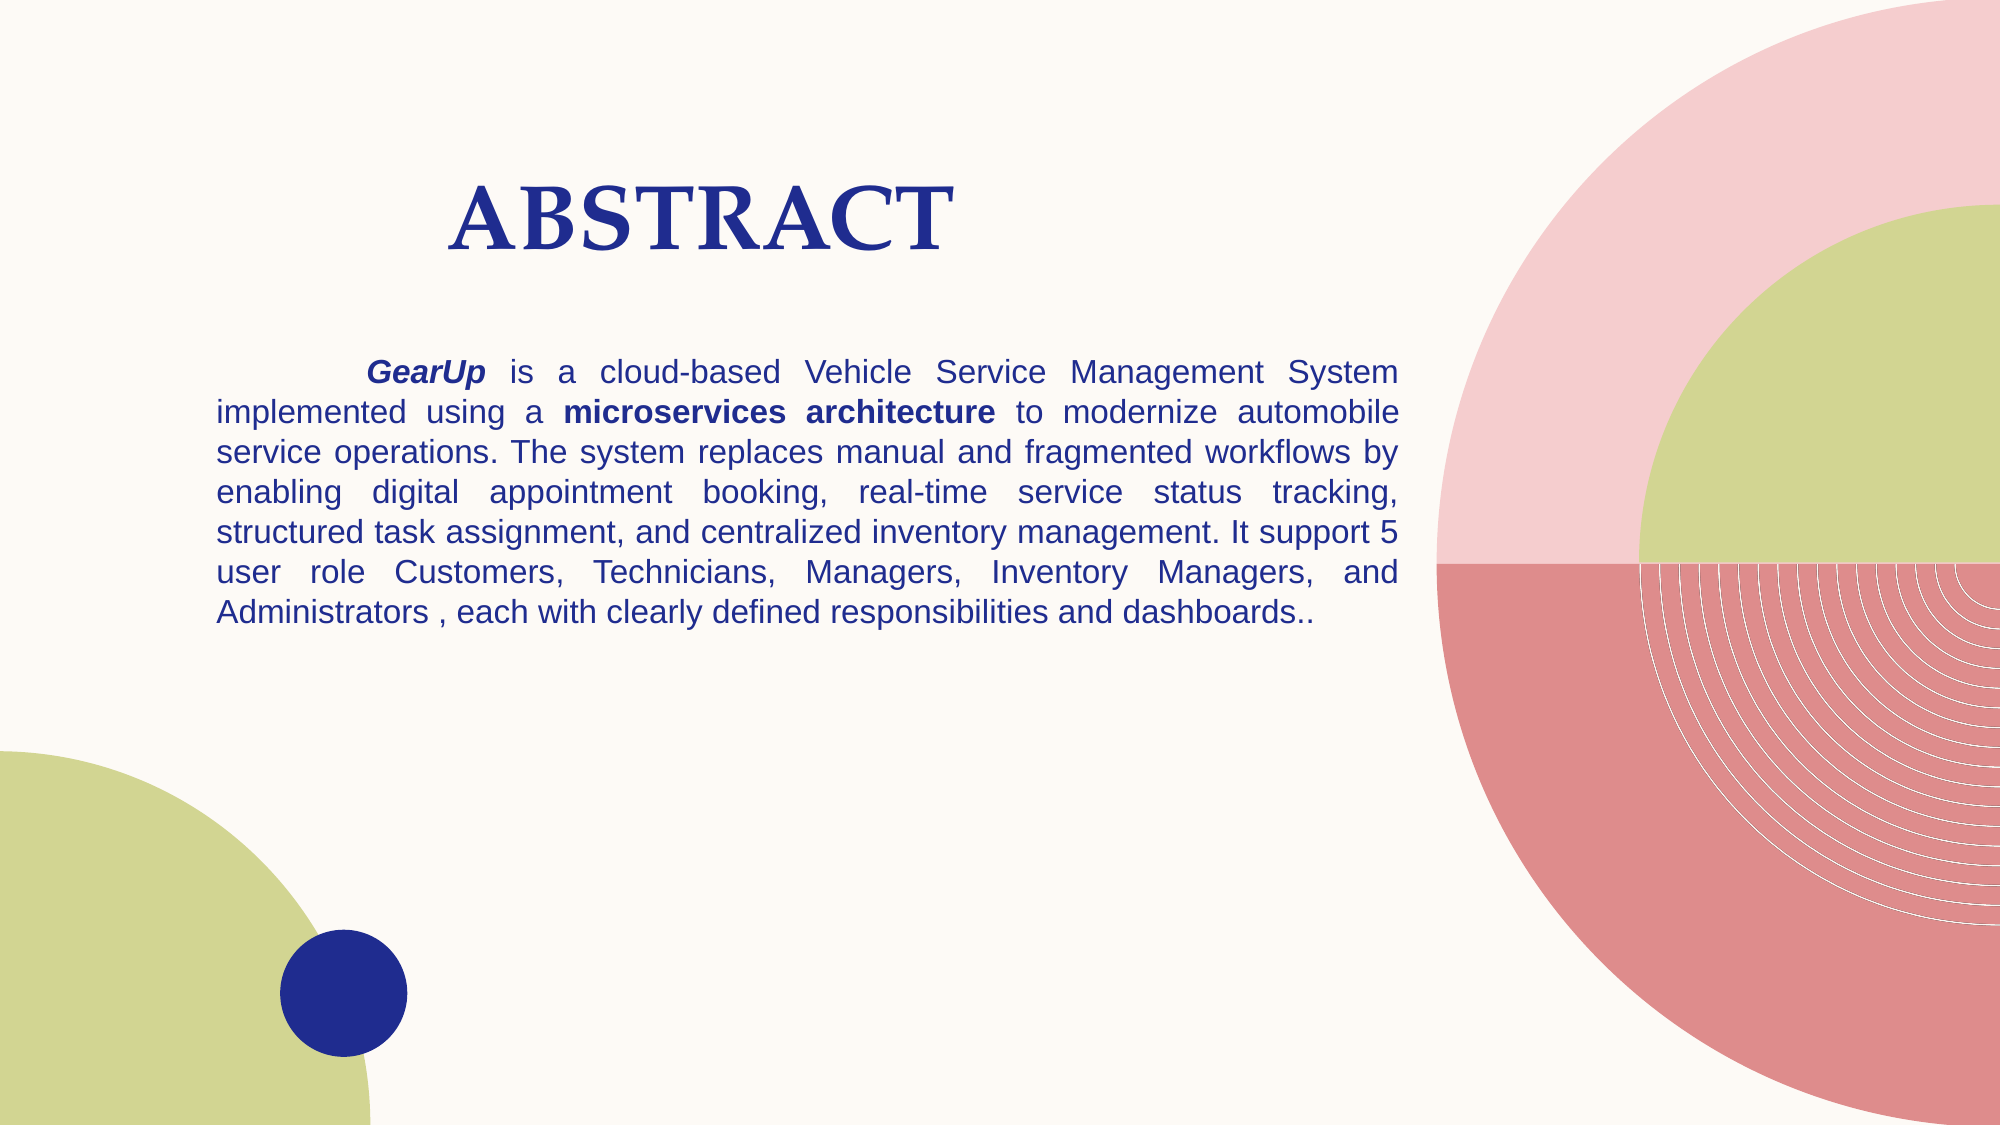

# Abstract
	GearUp is a cloud-based Vehicle Service Management System implemented using a microservices architecture to modernize automobile service operations. The system replaces manual and fragmented workflows by enabling digital appointment booking, real-time service status tracking, structured task assignment, and centralized inventory management. It support 5 user role Customers, Technicians, Managers, Inventory Managers, and Administrators , each with clearly defined responsibilities and dashboards..